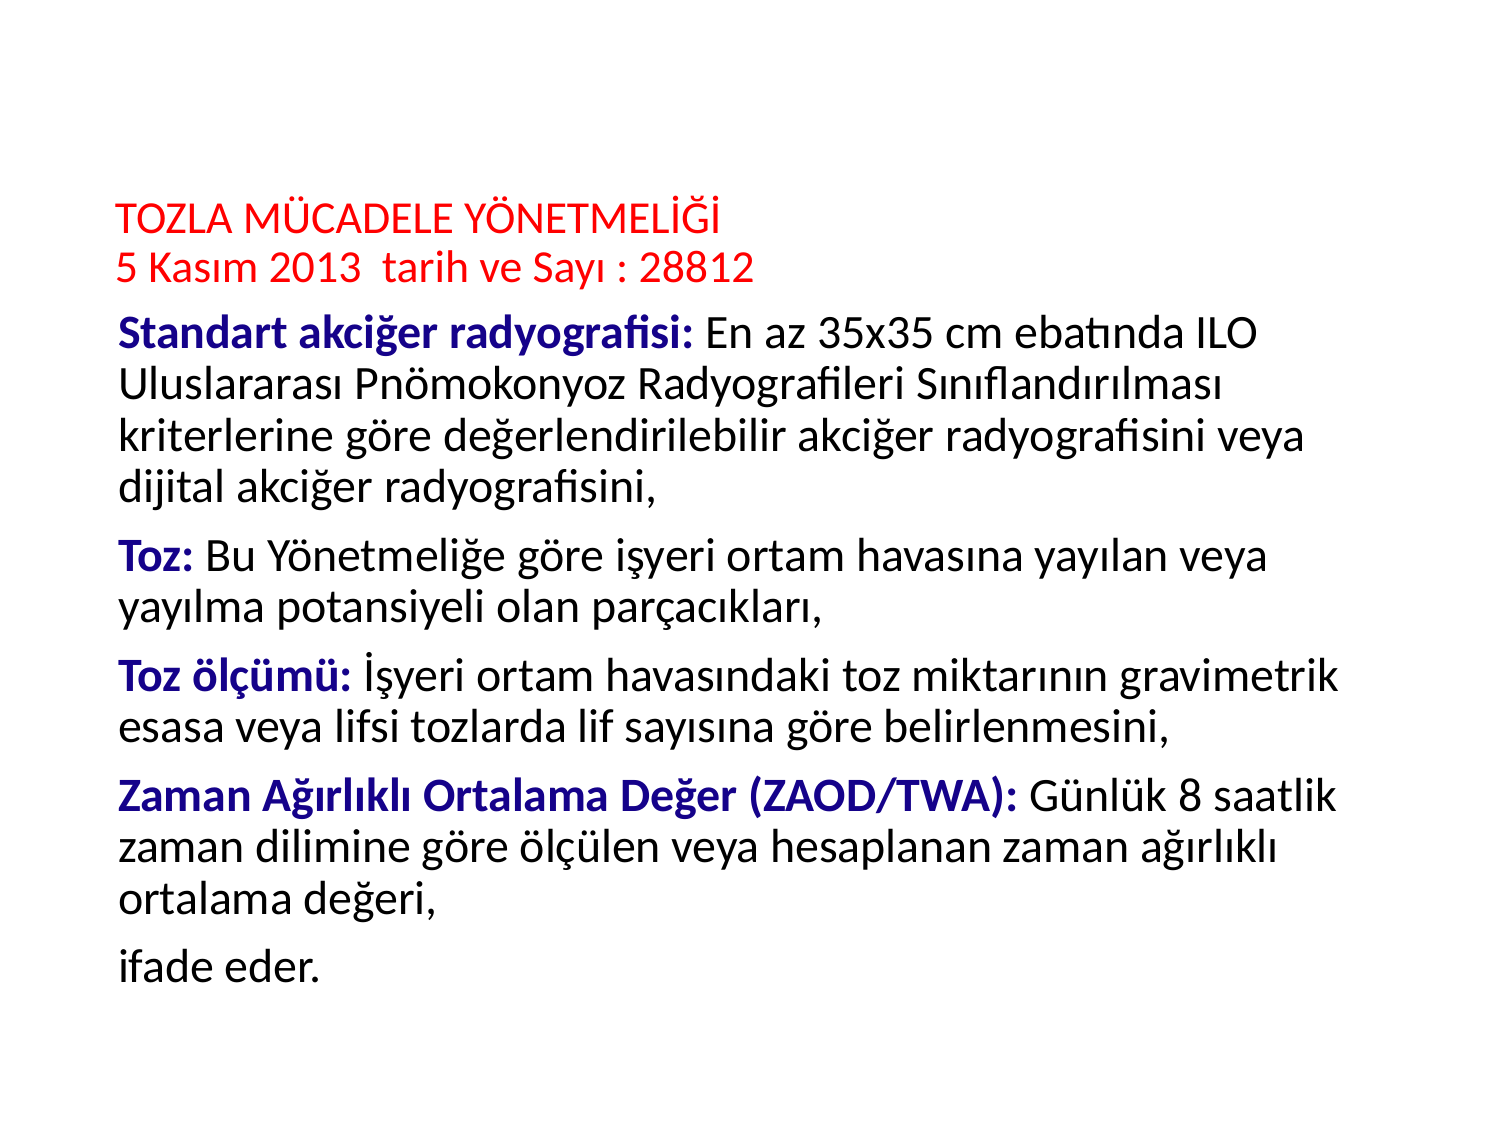

# TOZLA MÜCADELE YÖNETMELİĞİ 5 Kasım 2013  tarih ve Sayı : 28812
Standart akciğer radyografisi: En az 35x35 cm ebatında ILO Uluslararası Pnömokonyoz Radyografileri Sınıflandırılması kriterlerine göre değerlendirilebilir akciğer radyografisini veya dijital akciğer radyografisini,
Toz: Bu Yönetmeliğe göre işyeri ortam havasına yayılan veya yayılma potansiyeli olan parçacıkları,
Toz ölçümü: İşyeri ortam havasındaki toz miktarının gravimetrik esasa veya lifsi tozlarda lif sayısına göre belirlenmesini,
Zaman Ağırlıklı Ortalama Değer (ZAOD/TWA): Günlük 8 saatlik zaman dilimine göre ölçülen veya hesaplanan zaman ağırlıklı ortalama değeri,
ifade eder.